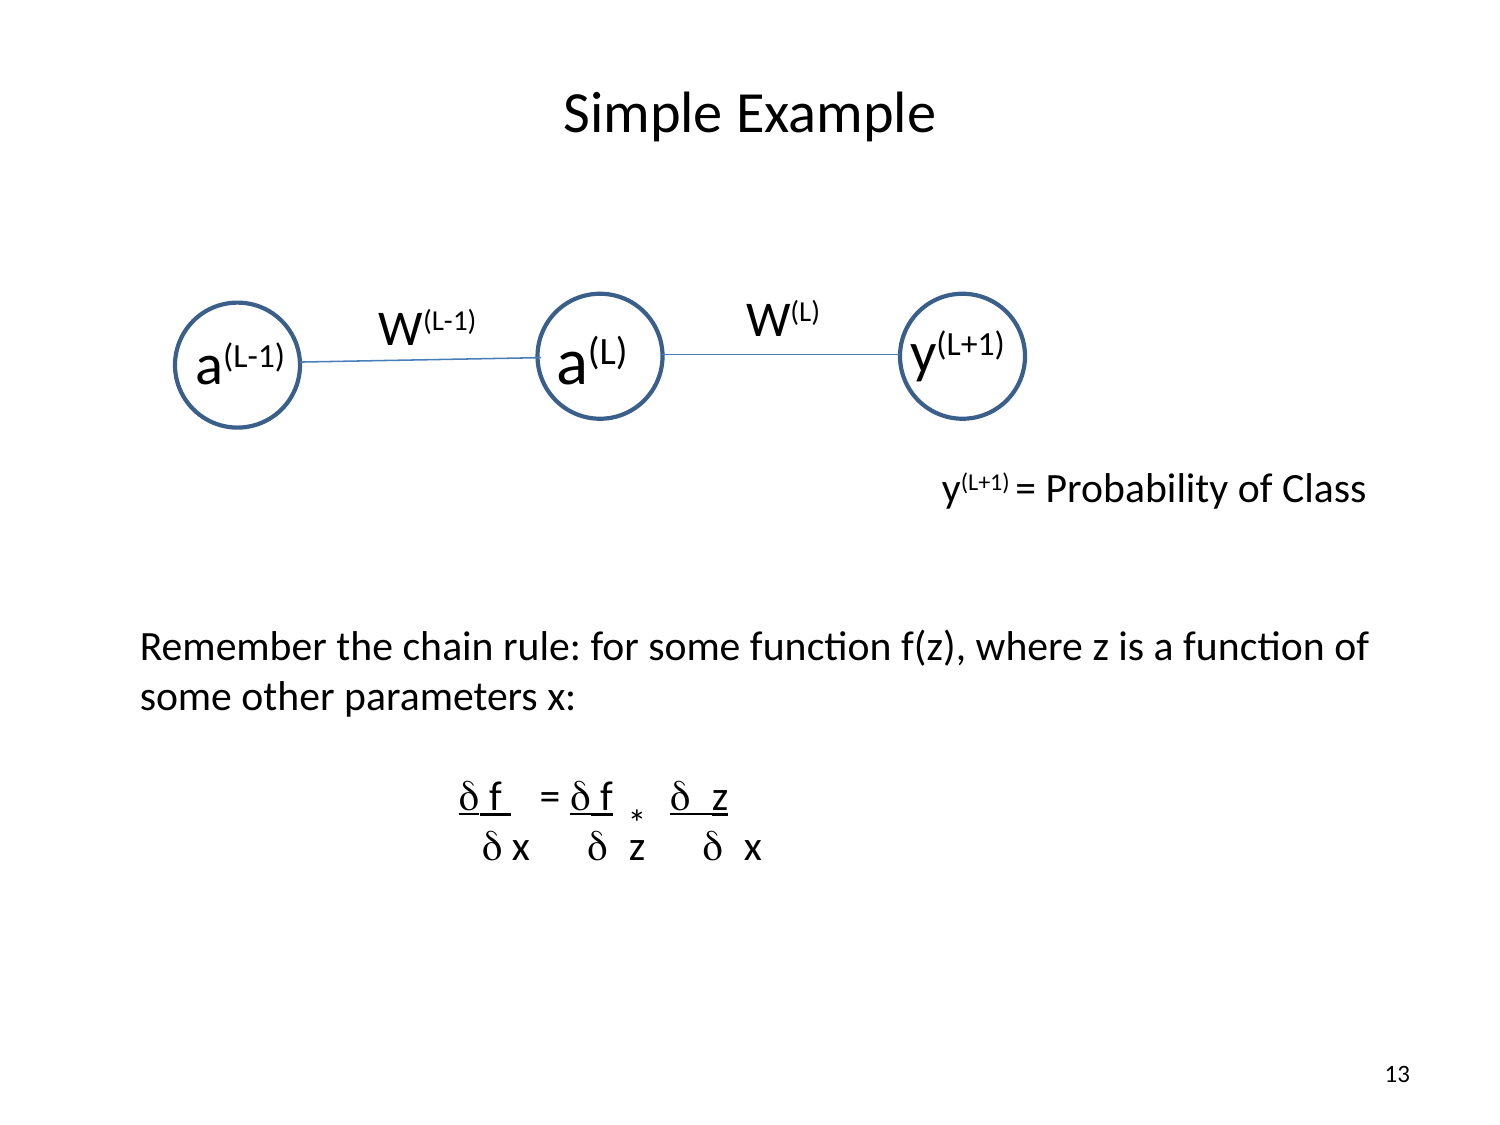

# Simple Example
W(L)
W(L-1)

a(L)

y(L+1)

a(L-1)
y(L+1) = Probability of Class

Remember the chain rule: for some function f(z), where z is a function of some other parameters x:

		  δ f    = δ f      δ z
		  δ x      δ z      δ x

*
13